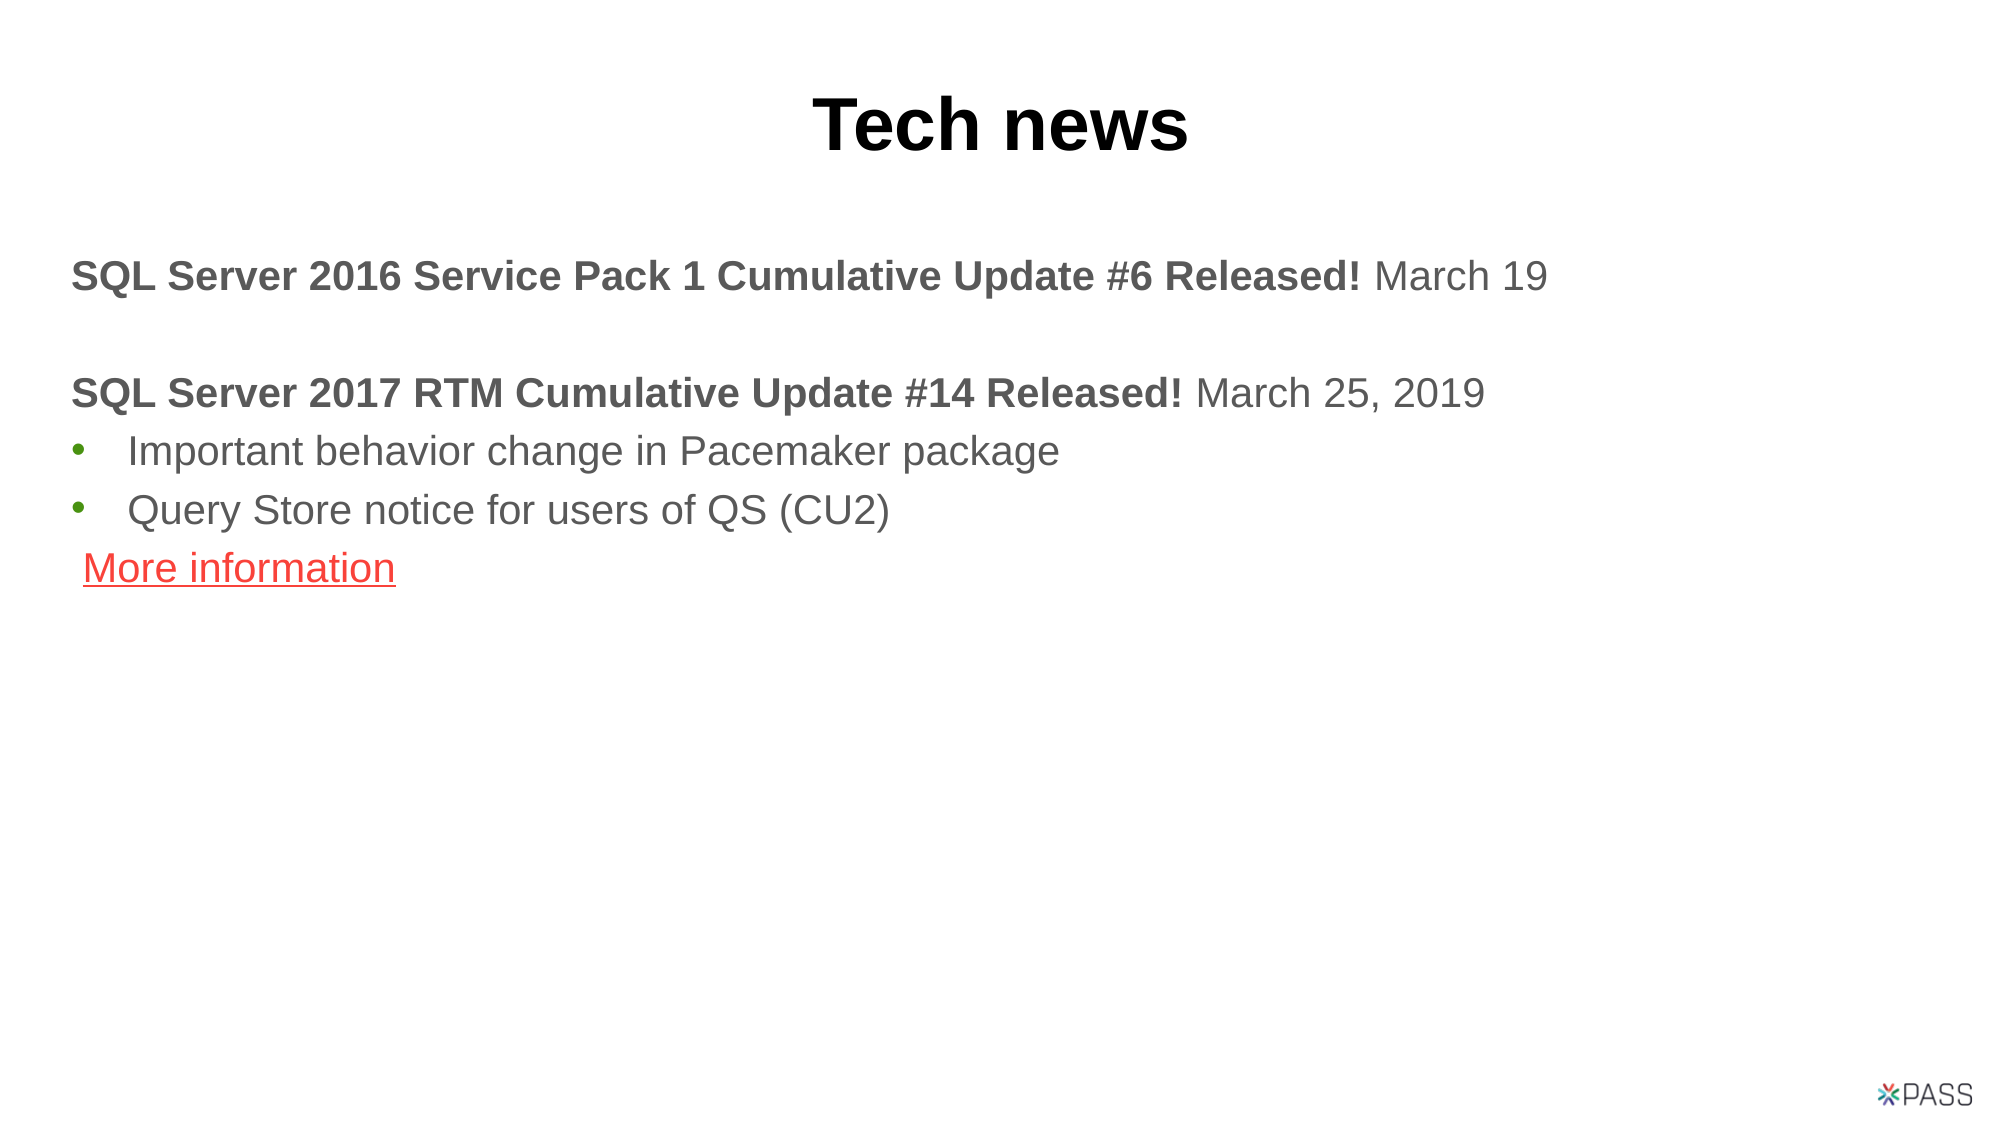

# Tech news

SQL Server 2016 Service Pack 1 Cumulative Update #6 Released! March 19

SQL Server 2017 RTM Cumulative Update #14 Released! March 25, 2019
Important behavior change in Pacemaker package
Query Store notice for users of QS (CU2)
 More information